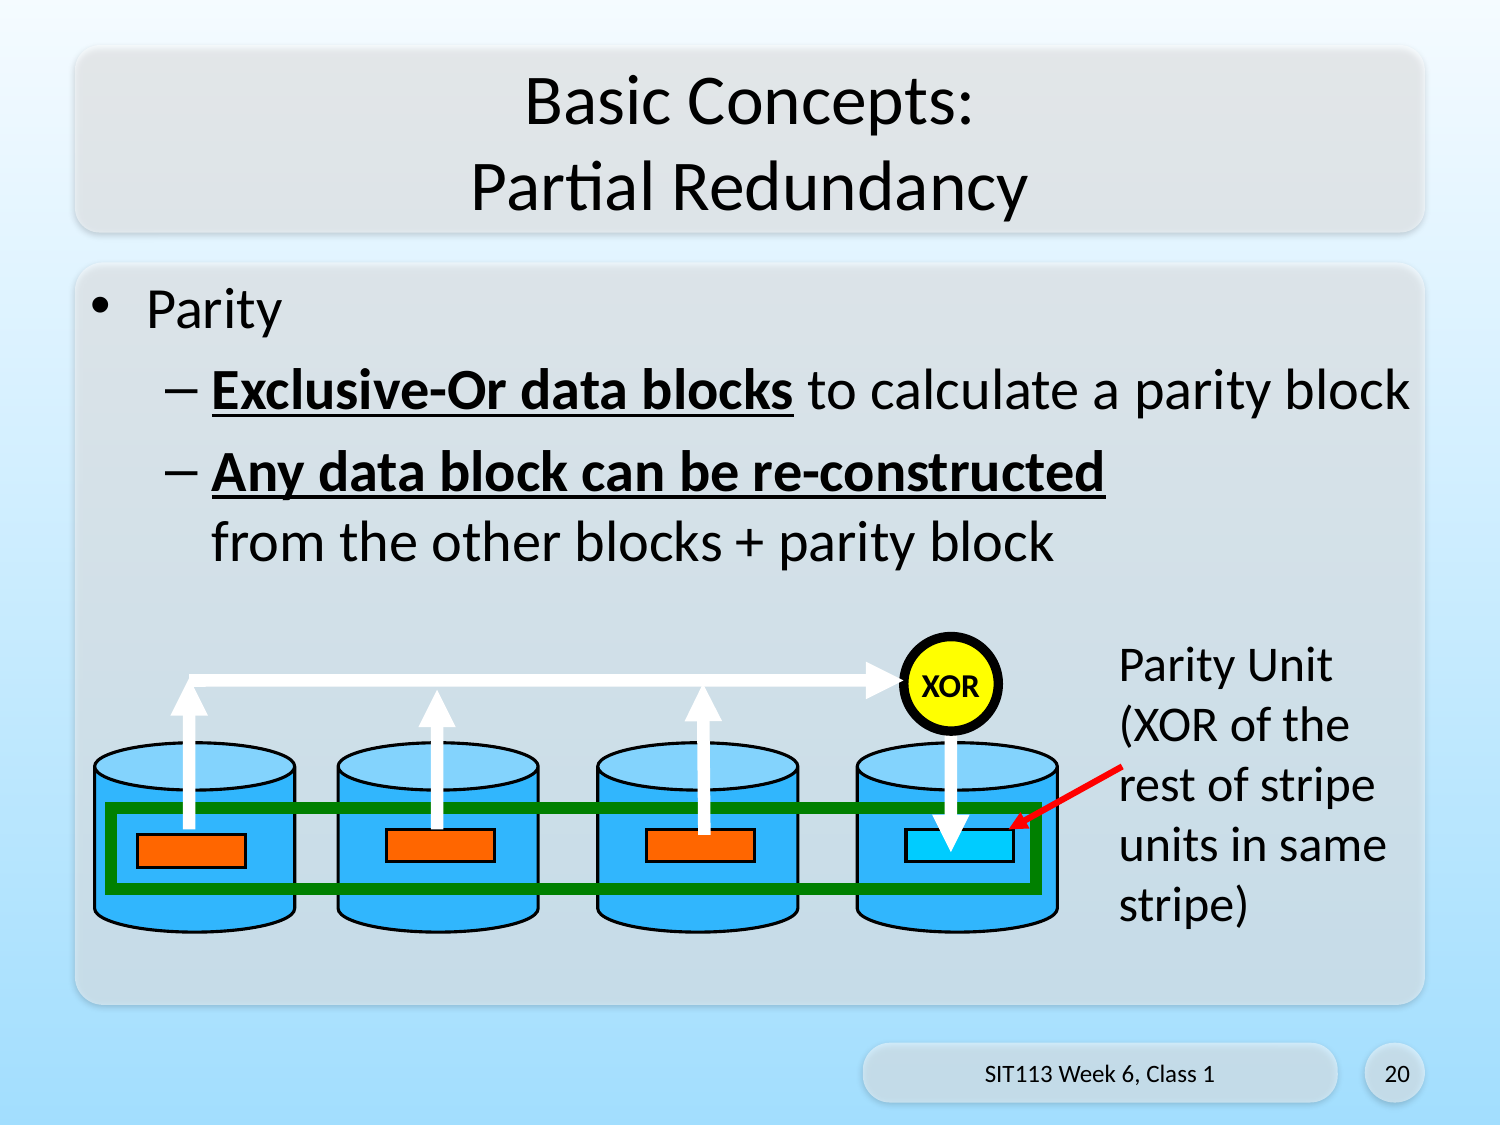

# Basic Concepts: Partial Redundancy
Parity
Exclusive-Or data blocks to calculate a parity block
Any data block can be re-constructed
from the other blocks + parity block
Parity Unit (XOR of the rest of stripe units in same stripe)
XOR

SIT113 Week 6, Class 1
20